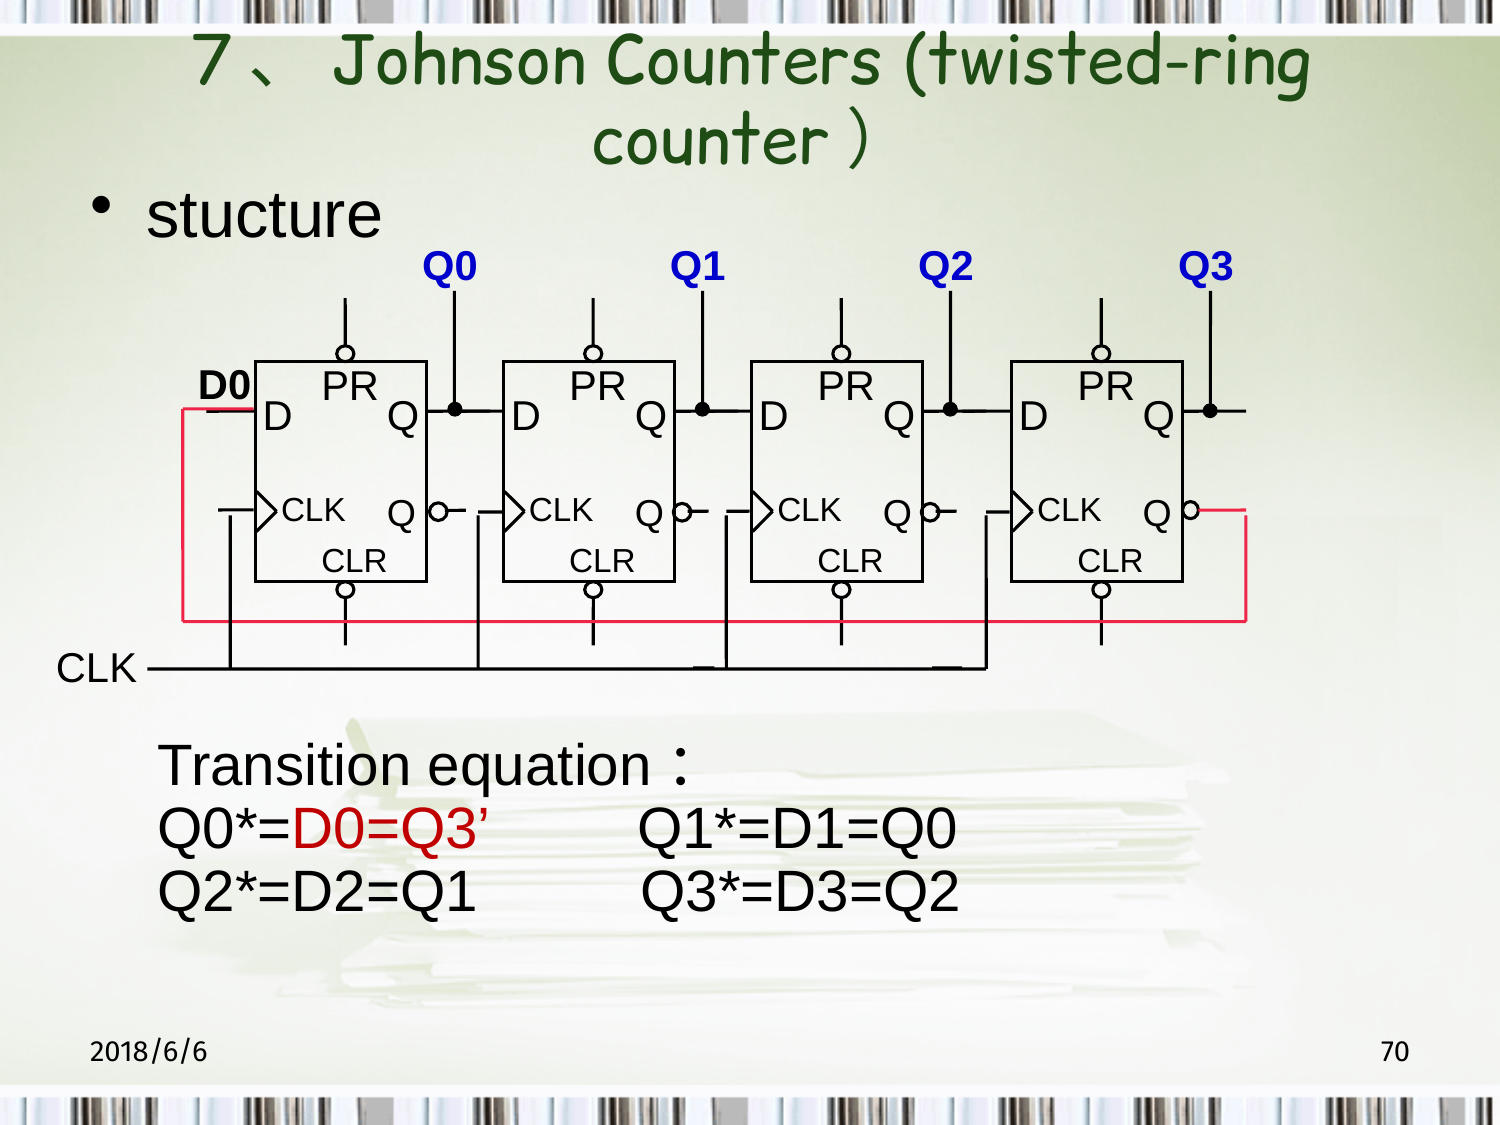

# 7、Johnson Counters (twisted-ring counter）
stucture

Q0
Q1
Q2
Q3

PR
PR
PR
PR

D
Q
D
Q
D
Q
D
Q

CLK
Q
CLK
Q
CLK
Q
CLK
Q

CLR
CLR
CLR
CLR

CLK

D0

Transition equation：
Q0*=D0=Q3’         Q1*=D1=Q0       Q2*=D2=Q1          Q3*=D3=Q2
2018/6/6
70